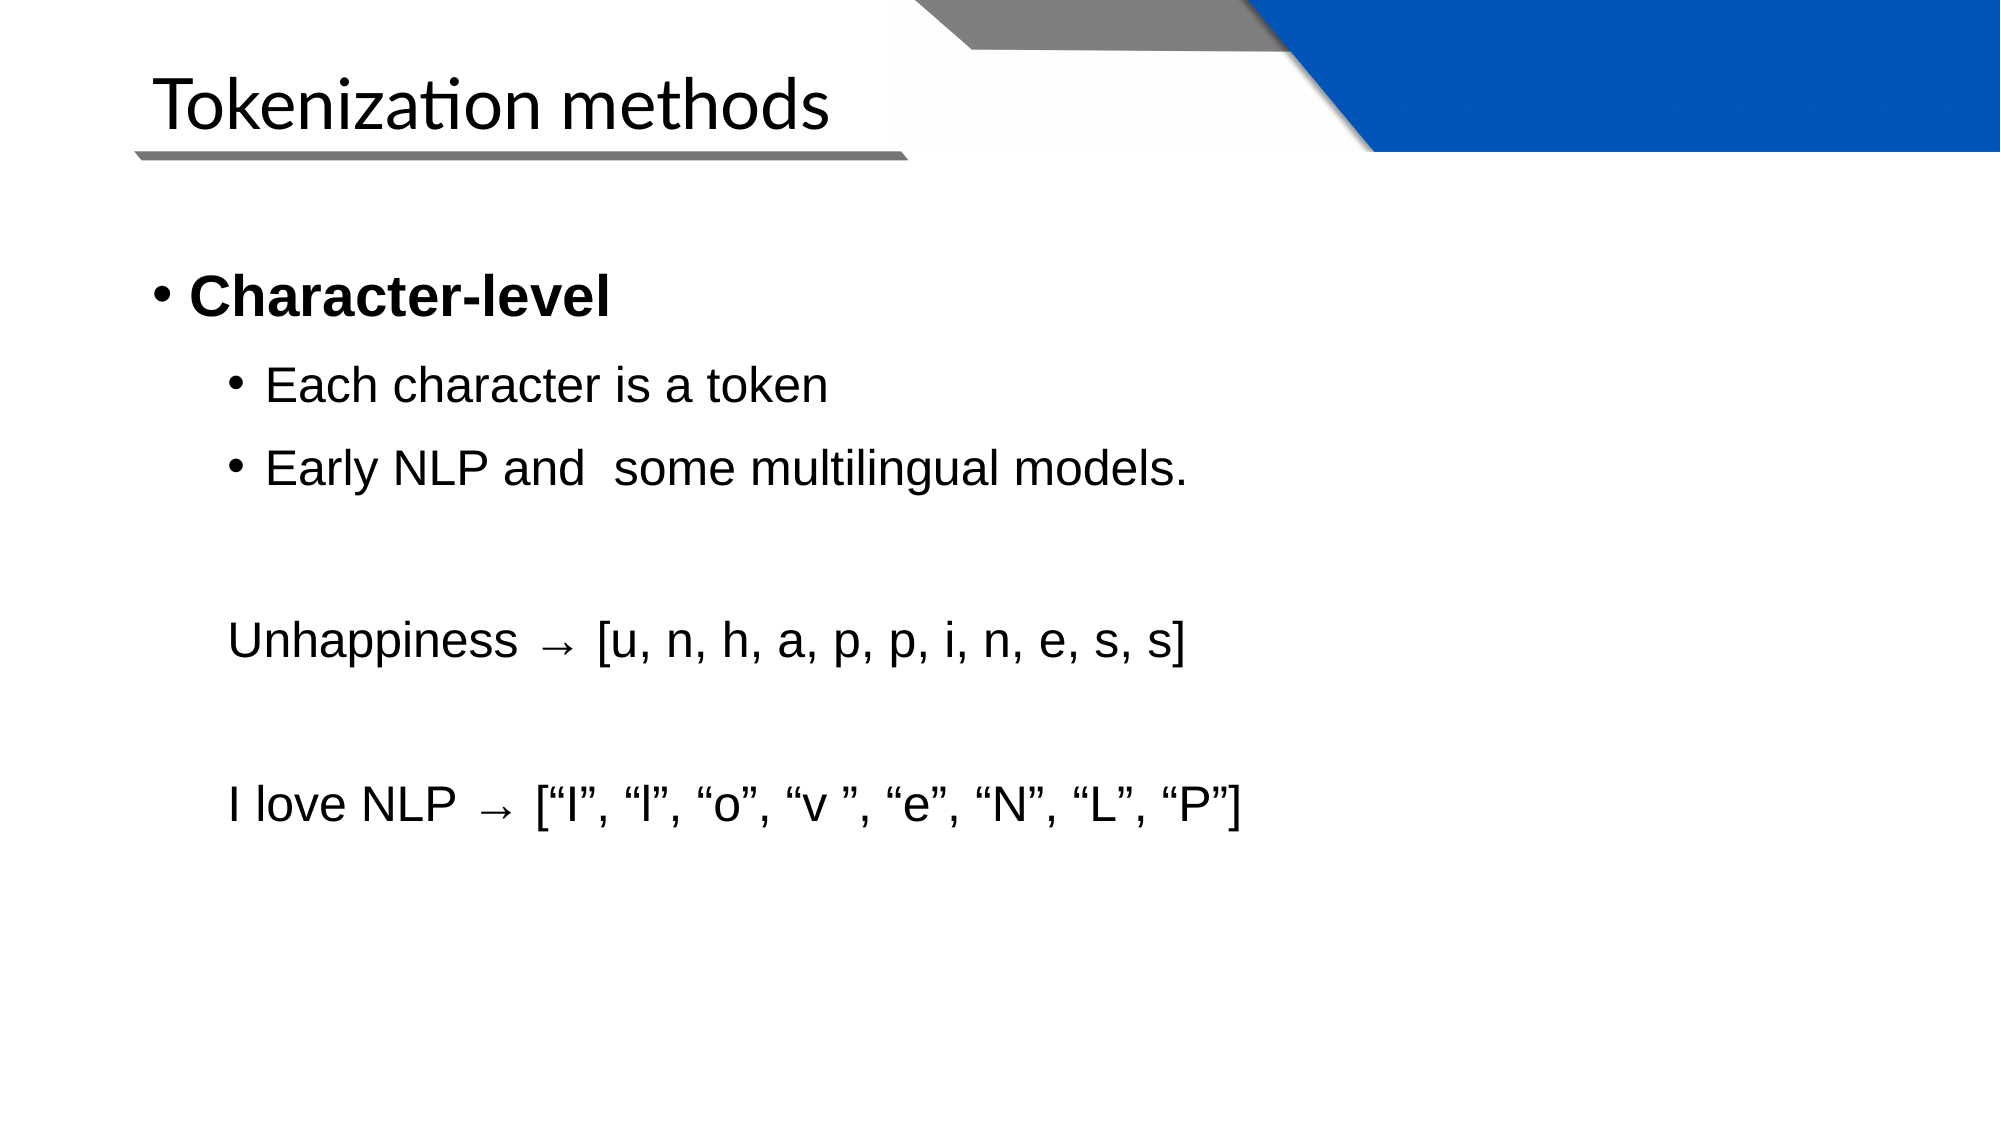

# Tokenization methods
Character-level
Each character is a token
Early NLP and  some multilingual models.

Unhappiness → [u, n, h, a, p, p, i, n, e, s, s]

I love NLP → [“I”, “l”, “o”, “v ”, “e”, “N”, “L”, “P”]